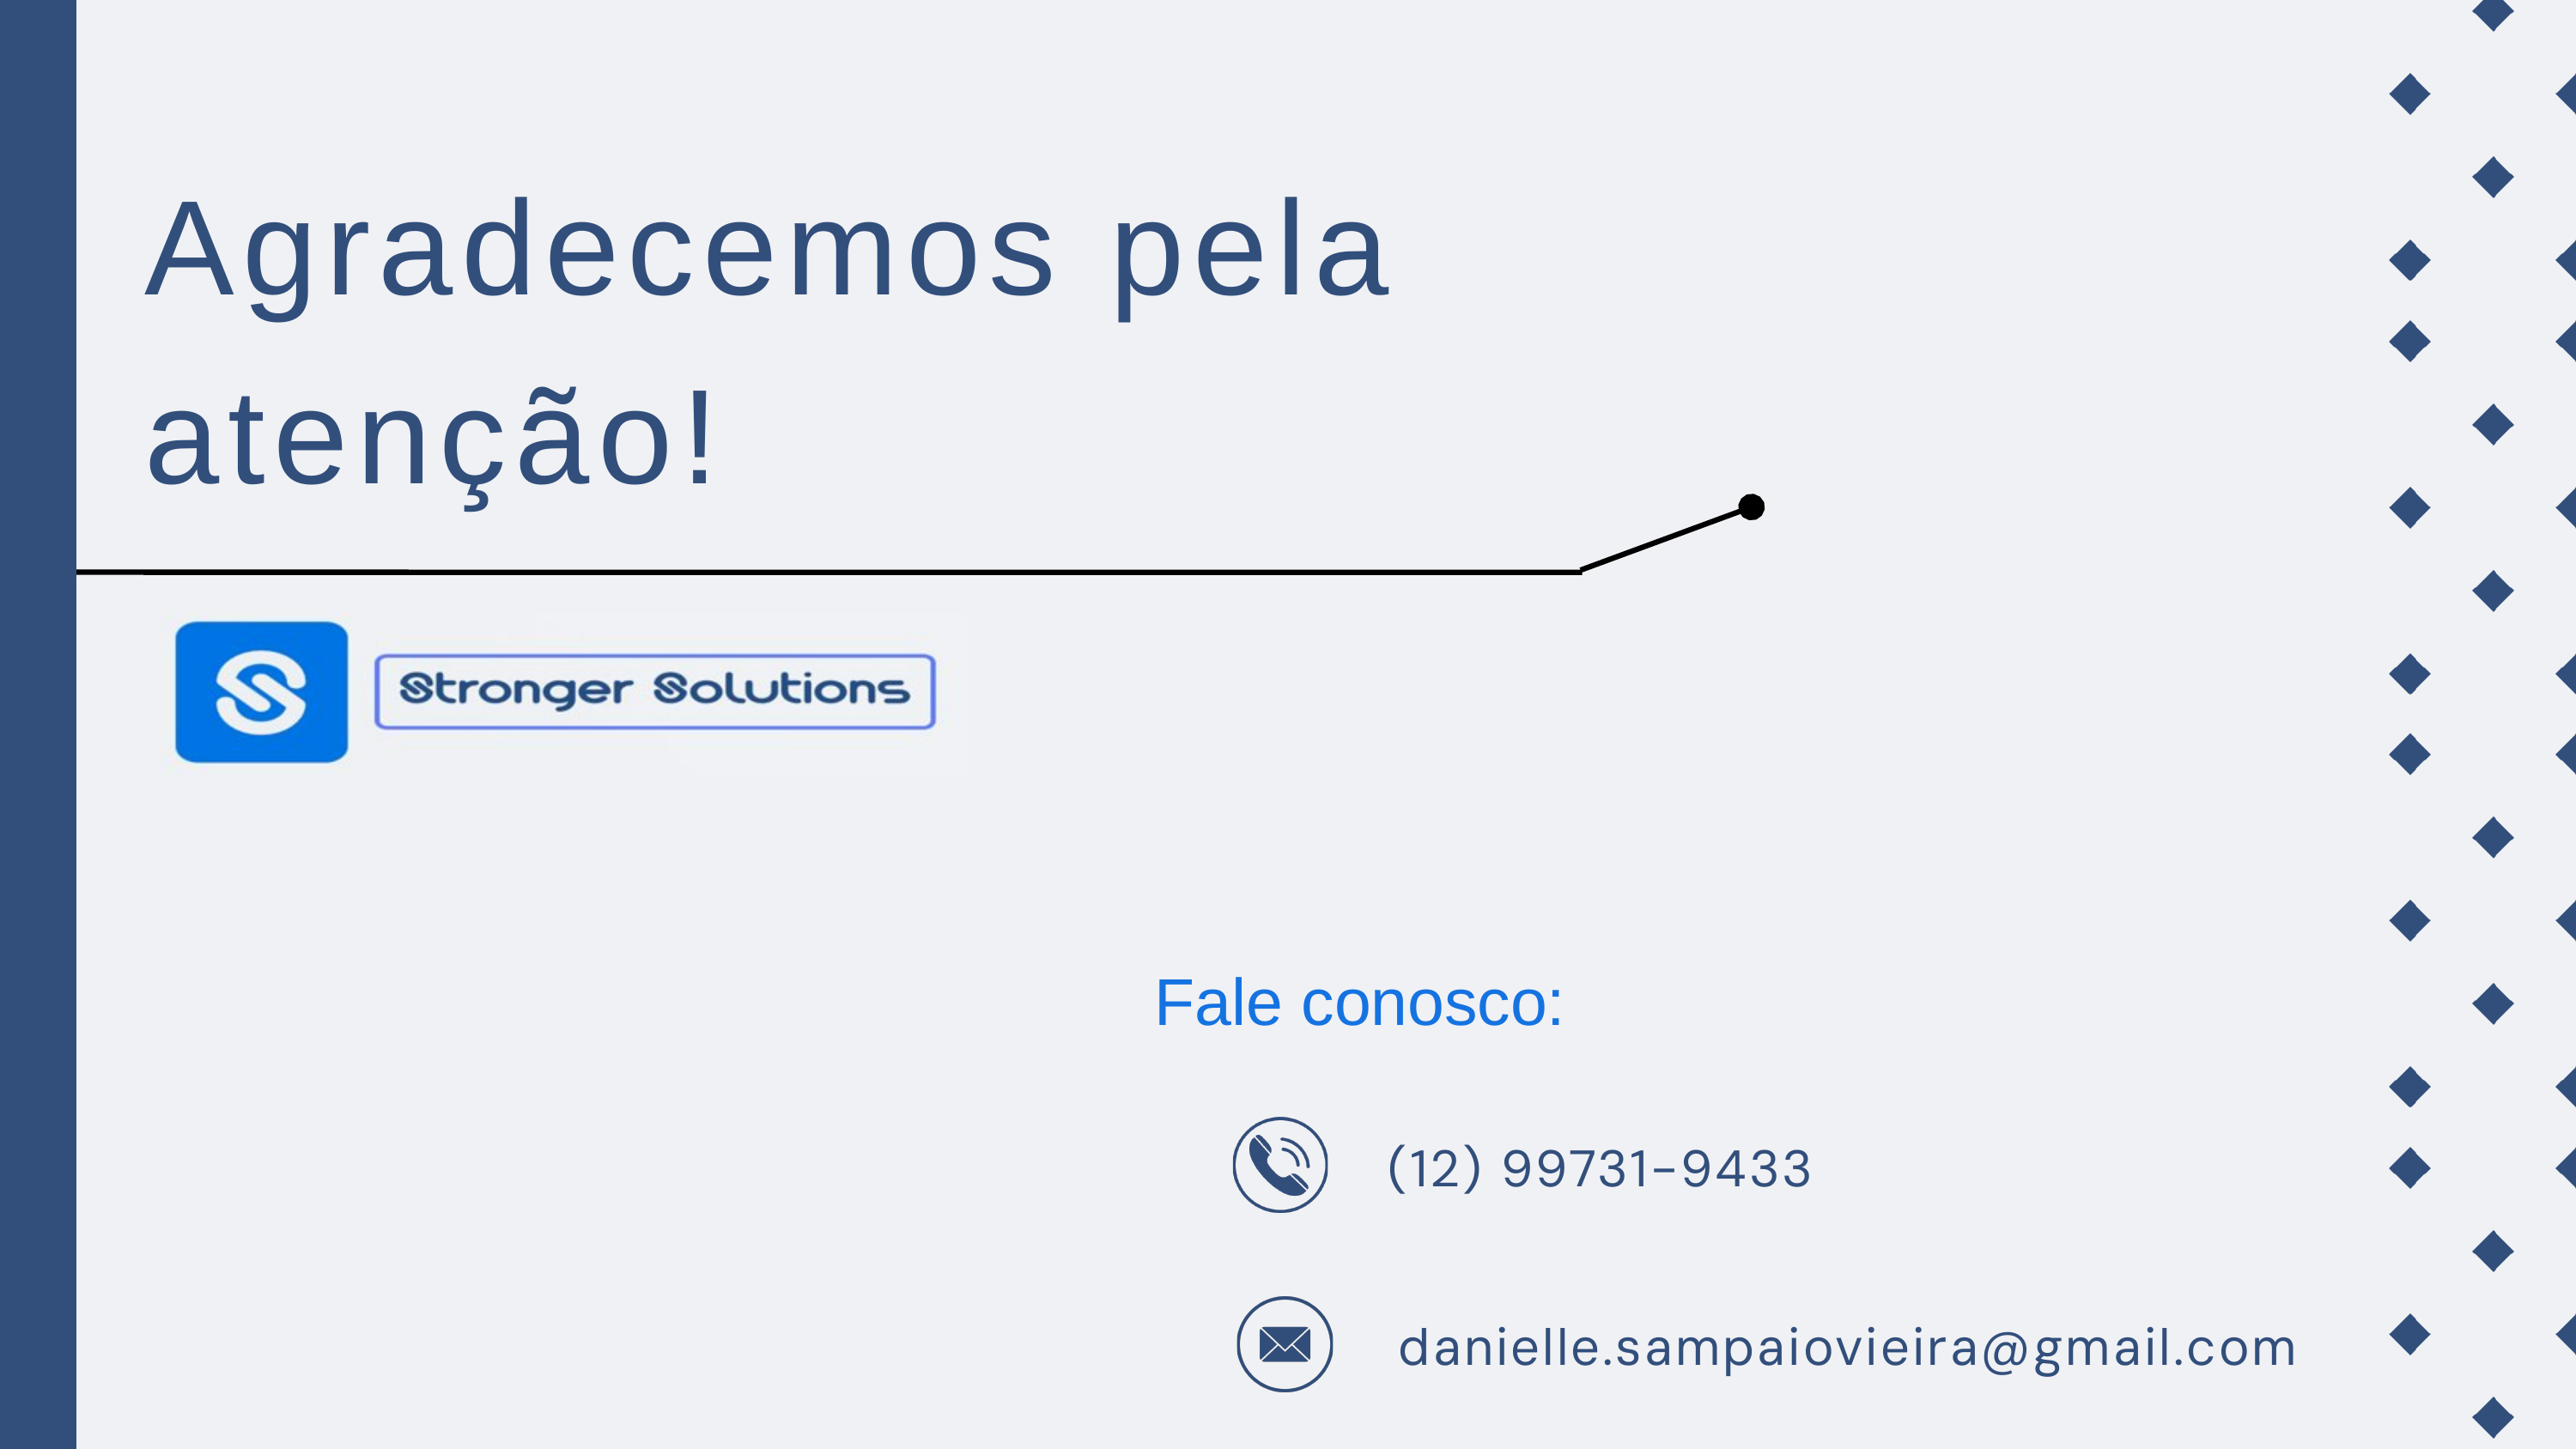

Agradecemos pela atenção!

Fale conosco:

(12) 99731-9433

danielle.sampaiovieira@gmail.com